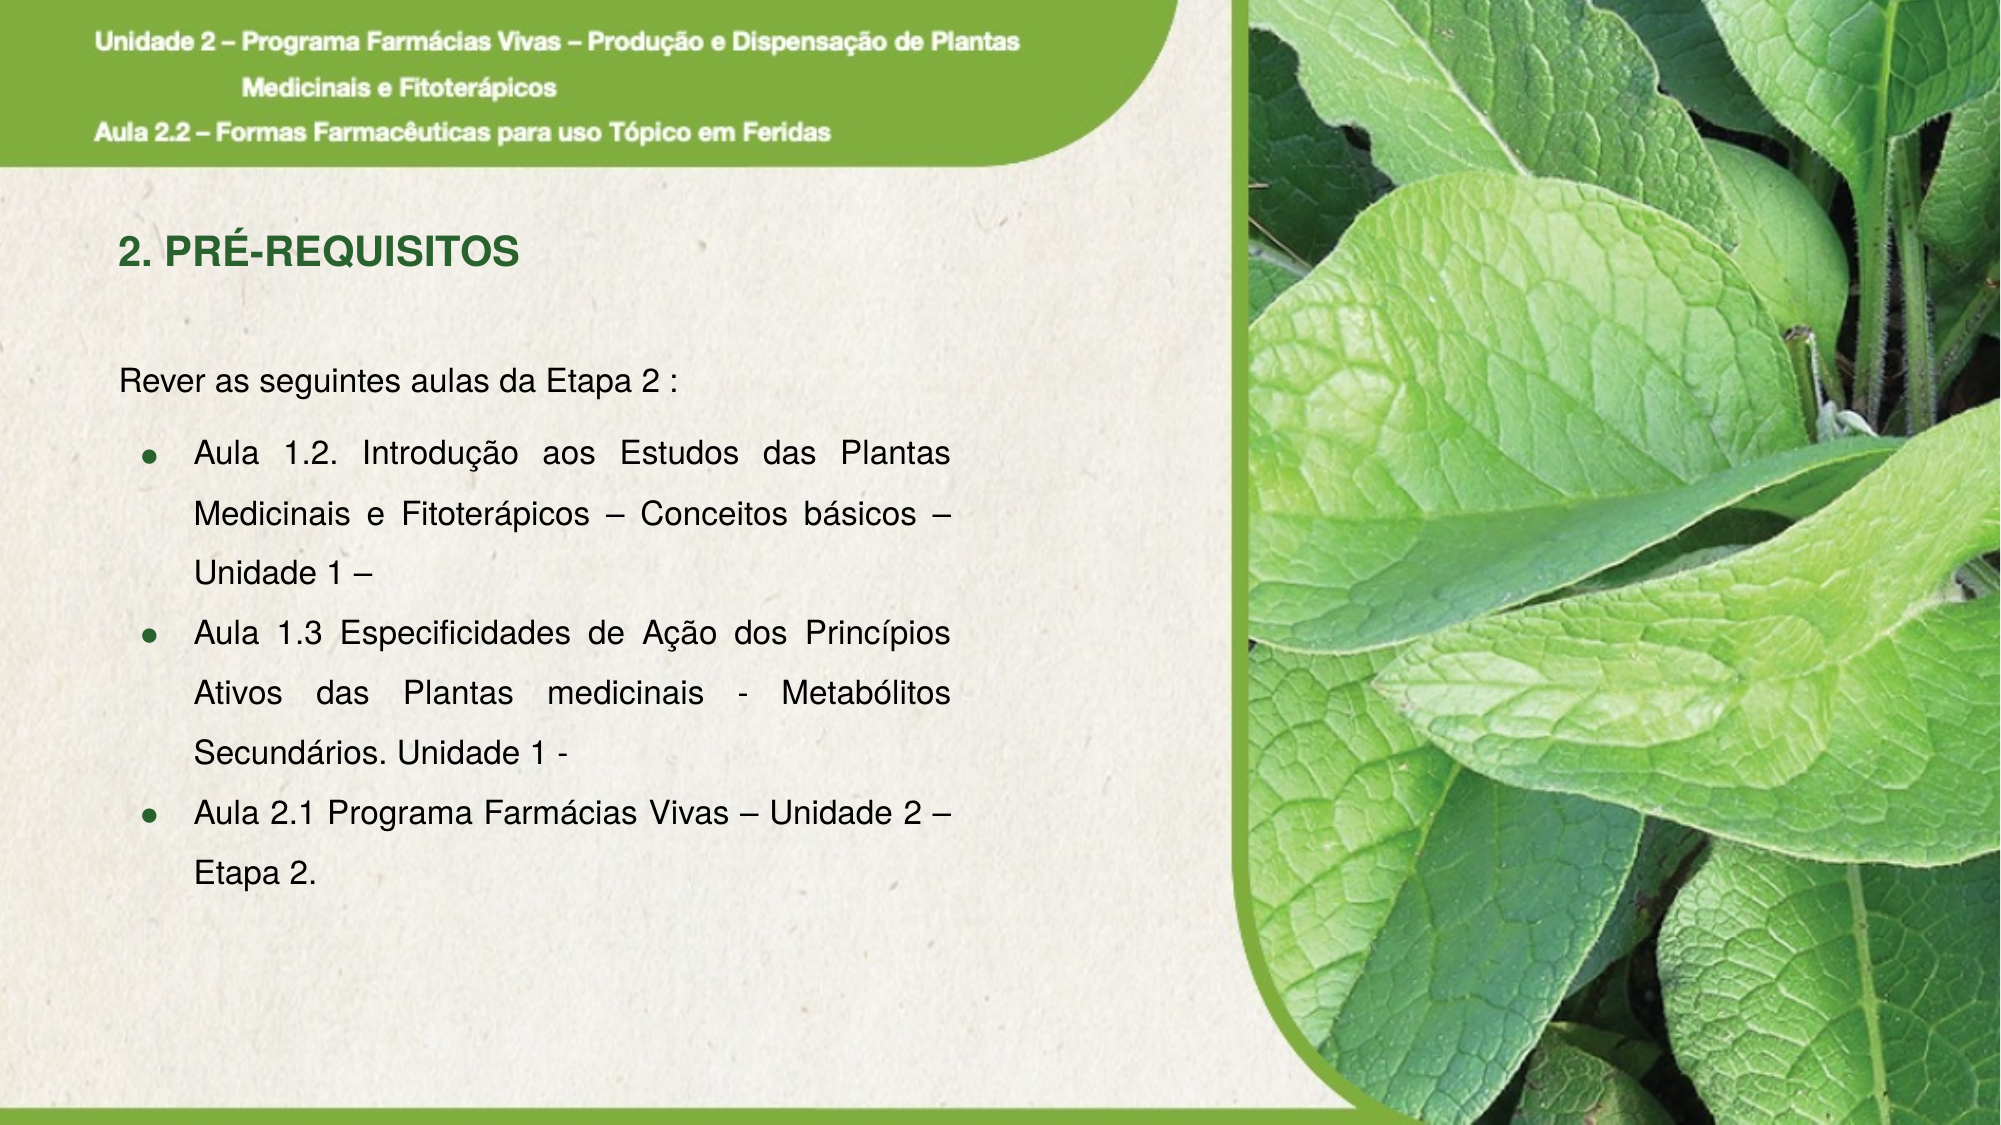

2. PRÉ-REQUISITOS
Rever as seguintes aulas da Etapa 2 :
Aula 1.2. Introdução aos Estudos das Plantas Medicinais e Fitoterápicos – Conceitos básicos – Unidade 1 –
Aula 1.3 Especificidades de Ação dos Princípios Ativos das Plantas medicinais - Metabólitos Secundários. Unidade 1 -
Aula 2.1 Programa Farmácias Vivas – Unidade 2 – Etapa 2.